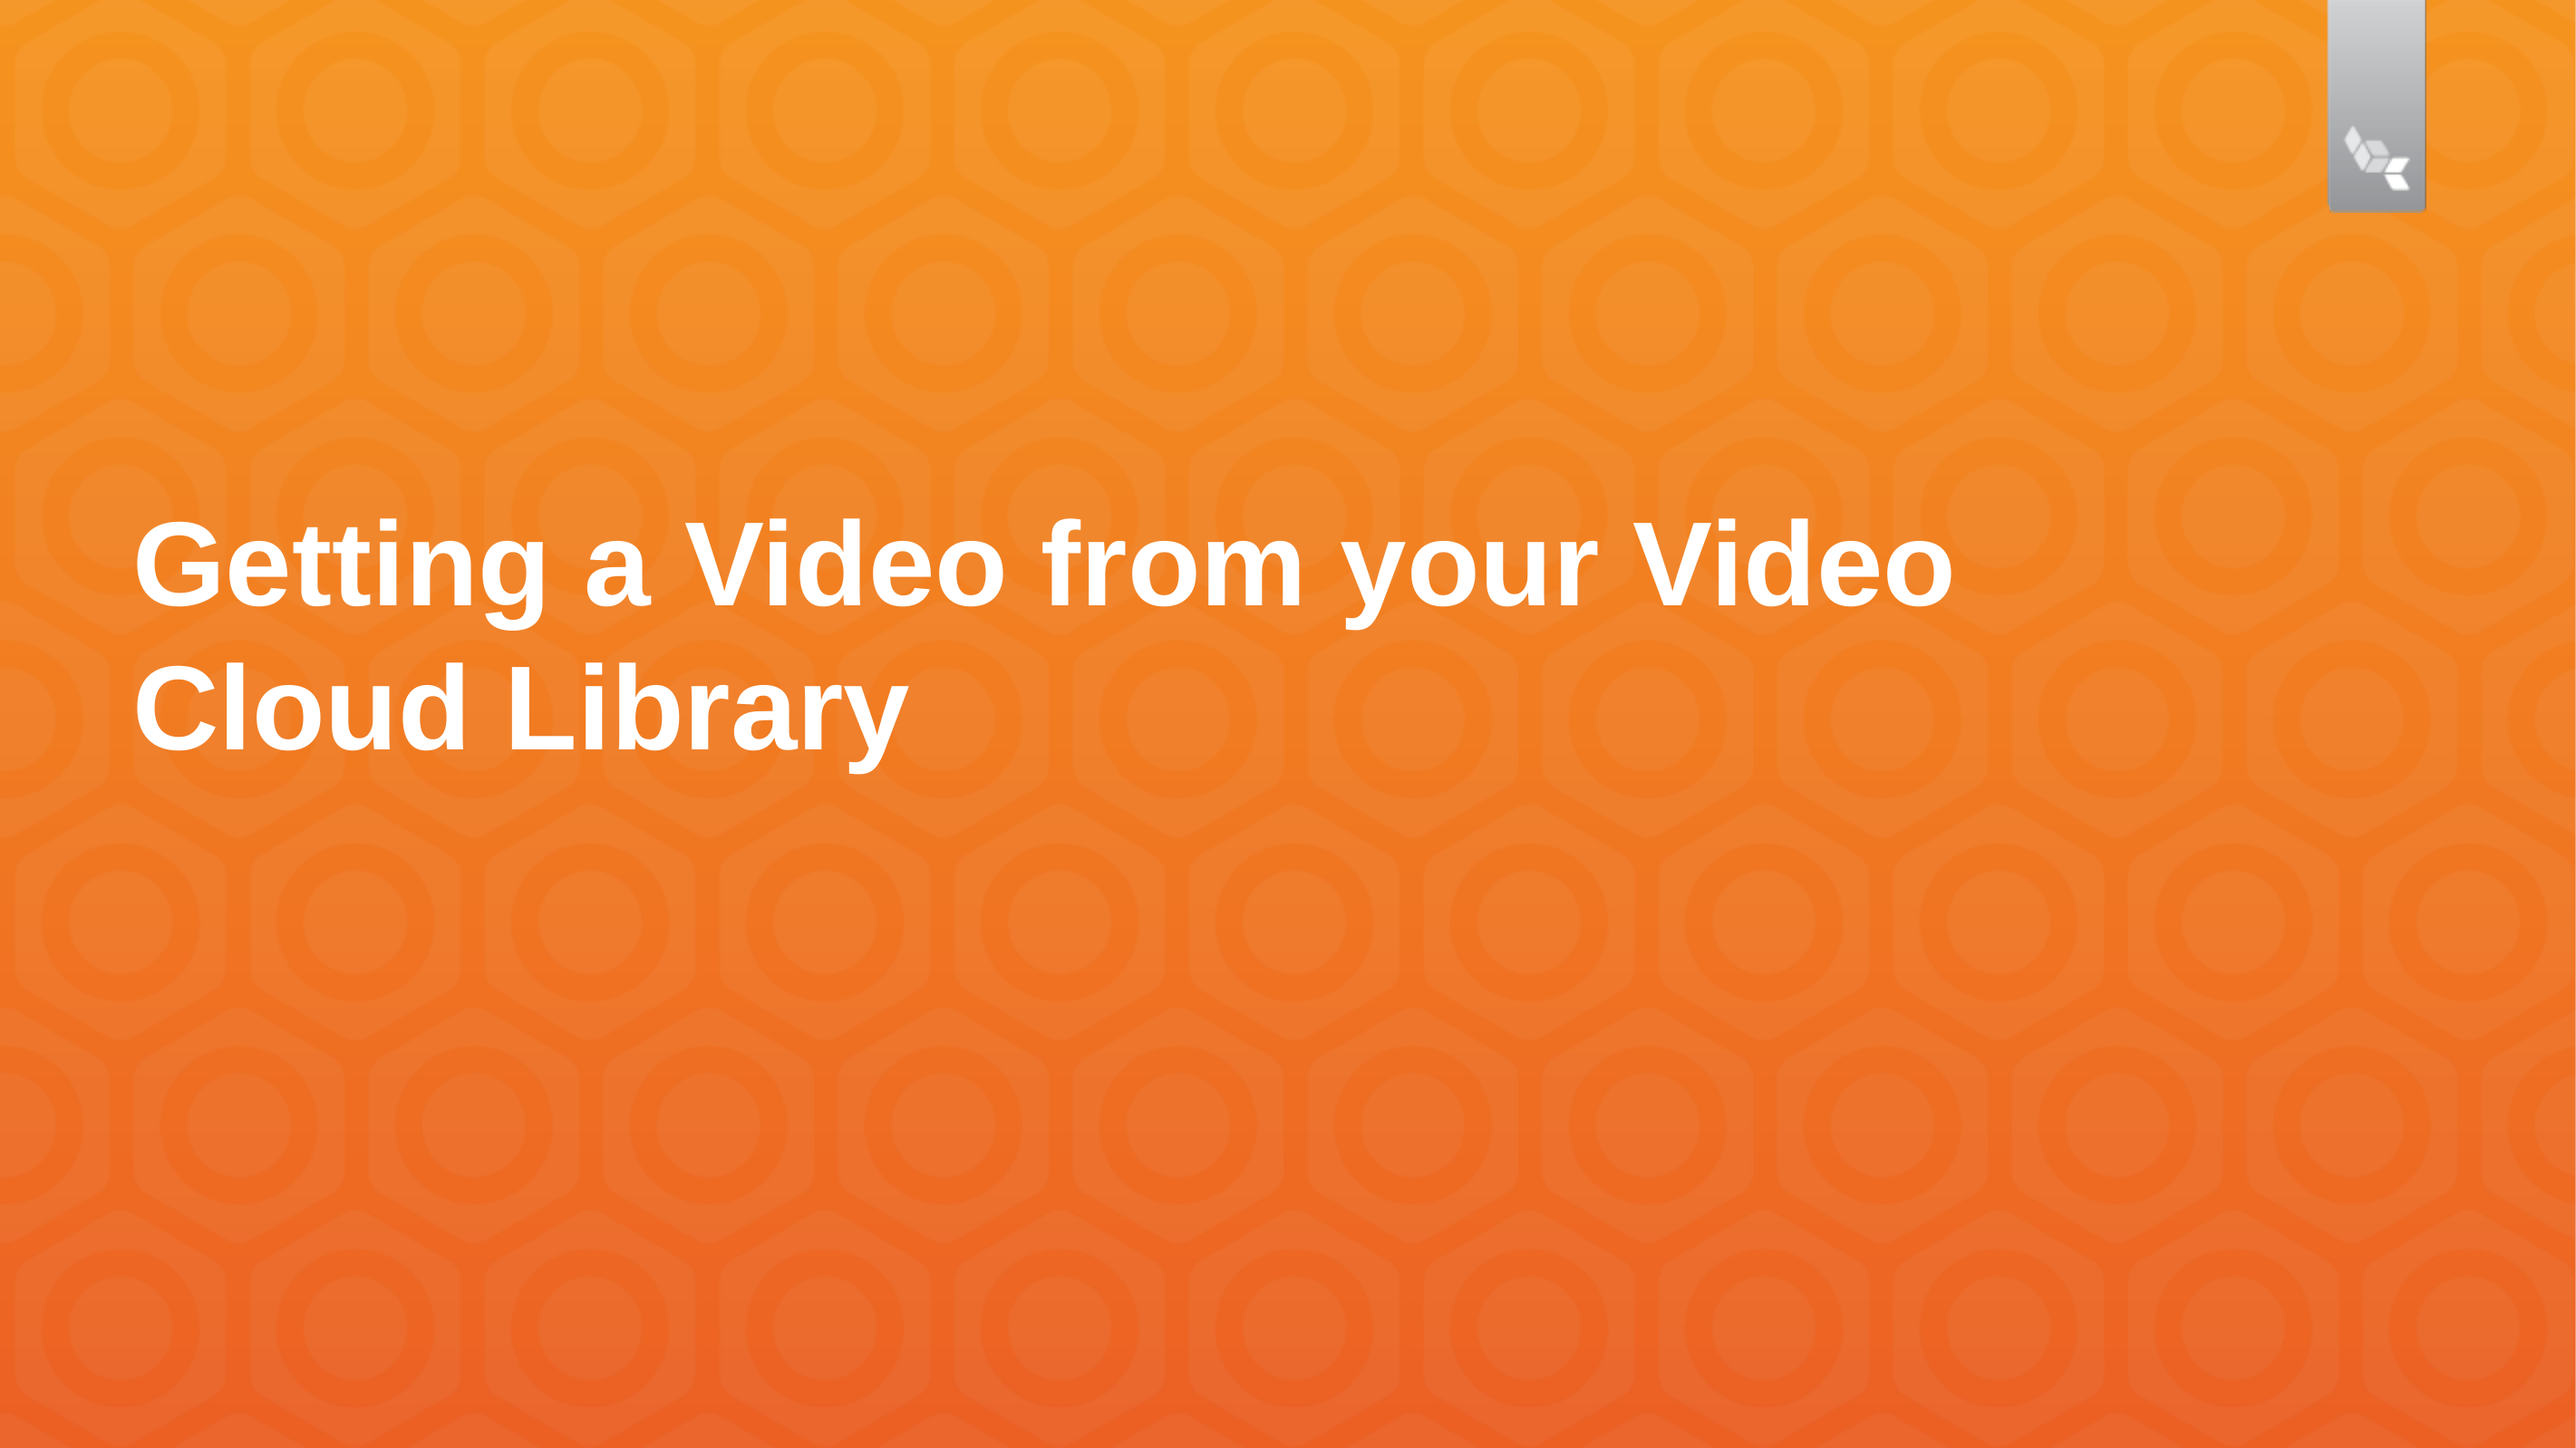

# Getting a Video from your Video Cloud Library